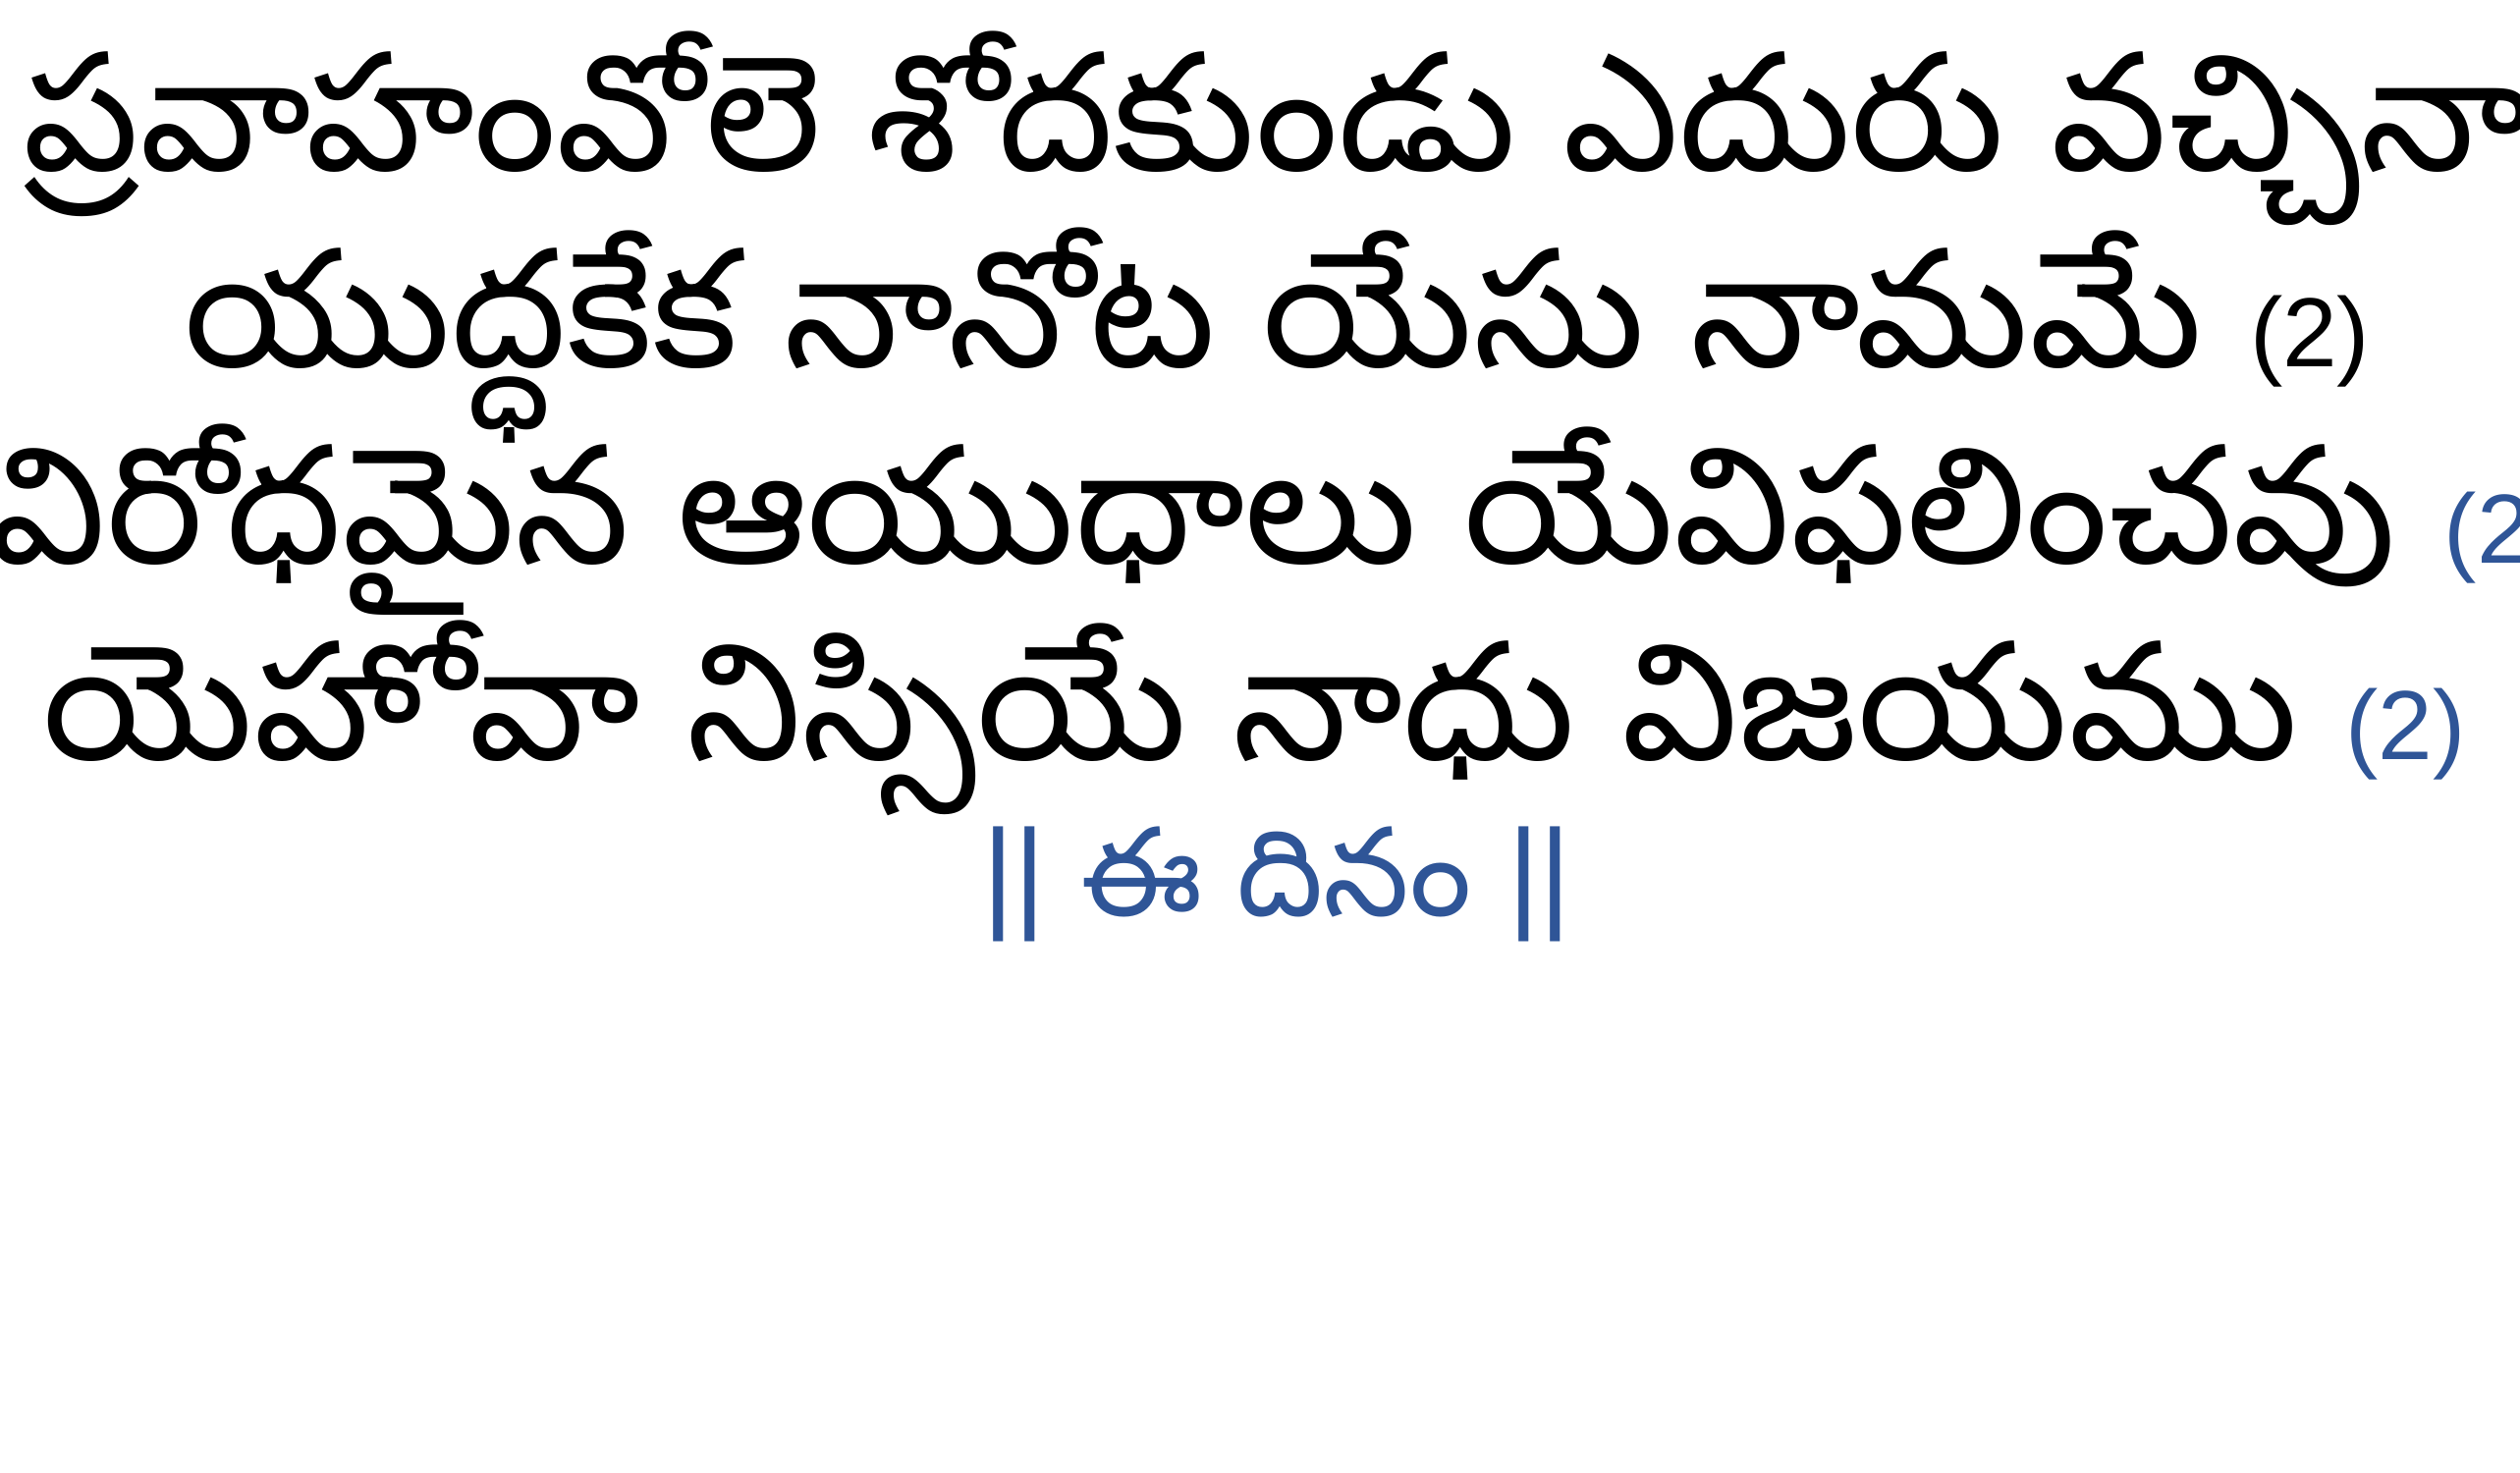

ప్రవాహంవోలె శోదకుండు ఎదురు వచ్చినా
యుద్ధకేక నానోట యేసు నామమే (2)
విరోధమైన ఆయుధాలు యేవిఫలించవు (2)
యెహోవా నిస్సియే నాధు విజయము (2)
|| ఈ దినం ||